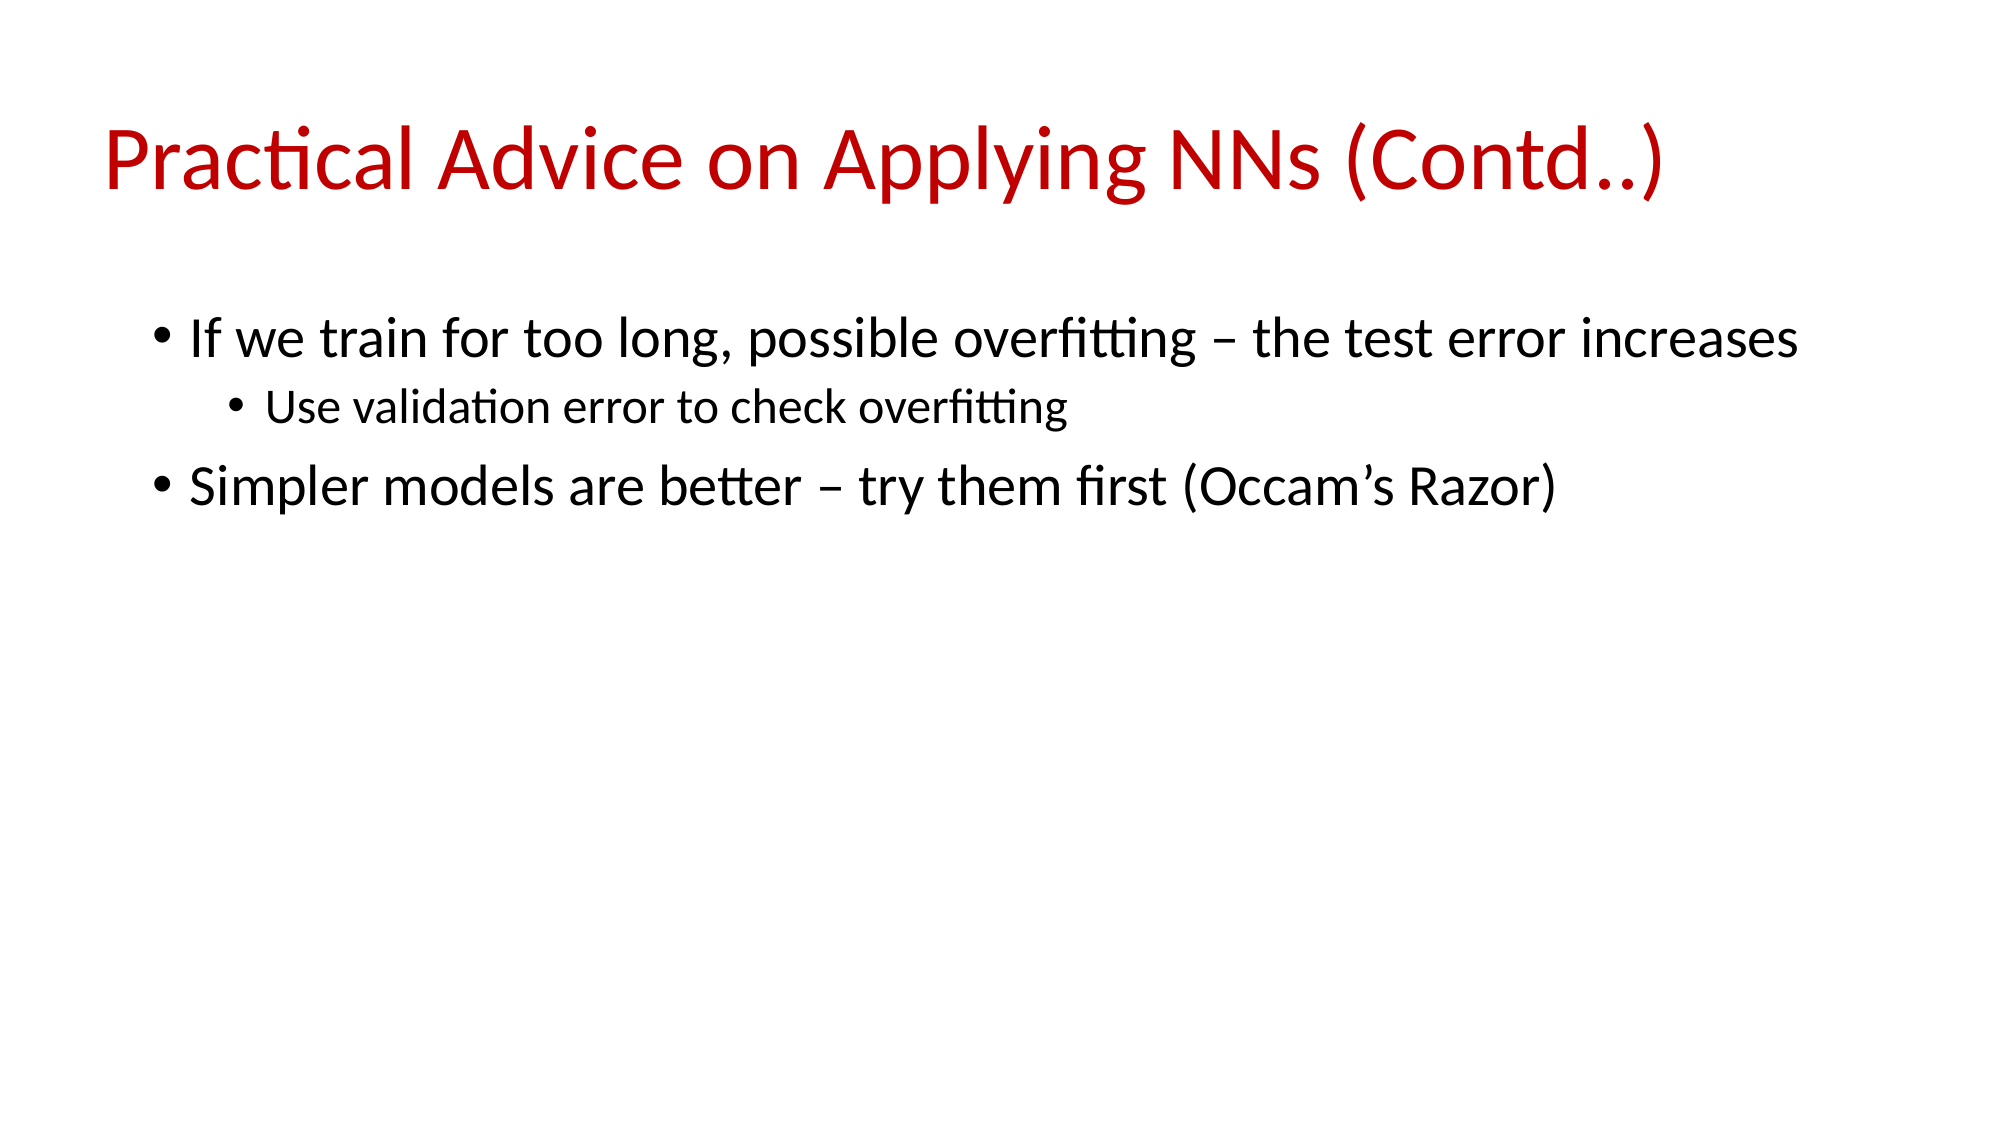

# Practical Advice on Applying NNs (Contd..)
If we train for too long, possible overfitting – the test error increases
Use validation error to check overfitting
Simpler models are better – try them first (Occam’s Razor)